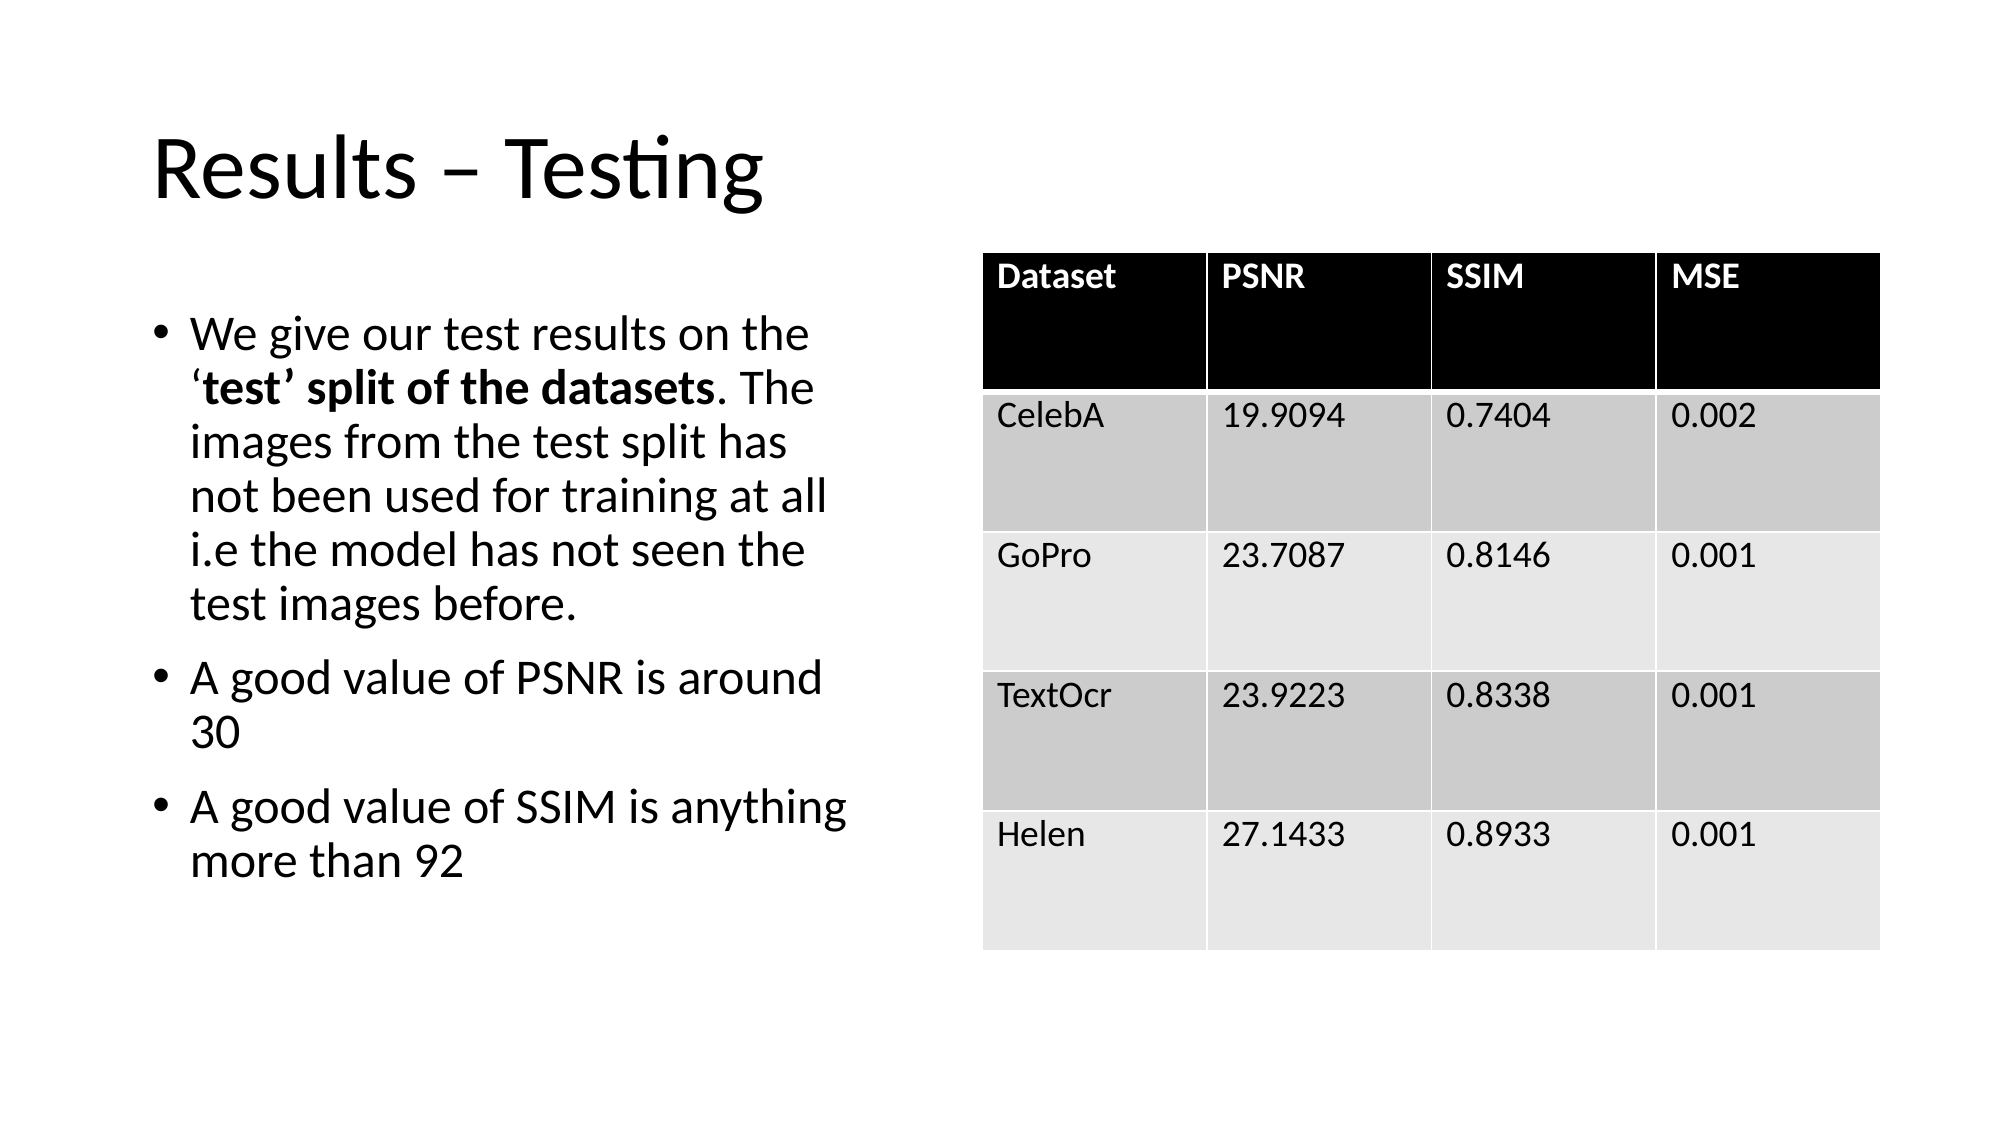

# Results – Testing
| Dataset | PSNR | SSIM | MSE |
| --- | --- | --- | --- |
| CelebA | 19.9094 | 0.7404 | 0.002 |
| GoPro | 23.7087 | 0.8146 | 0.001 |
| TextOcr | 23.9223 | 0.8338 | 0.001 |
| Helen | 27.1433 | 0.8933 | 0.001 |
We give our test results on the ‘test’ split of the datasets. The images from the test split has not been used for training at all i.e the model has not seen the test images before.
A good value of PSNR is around 30
A good value of SSIM is anything more than 92